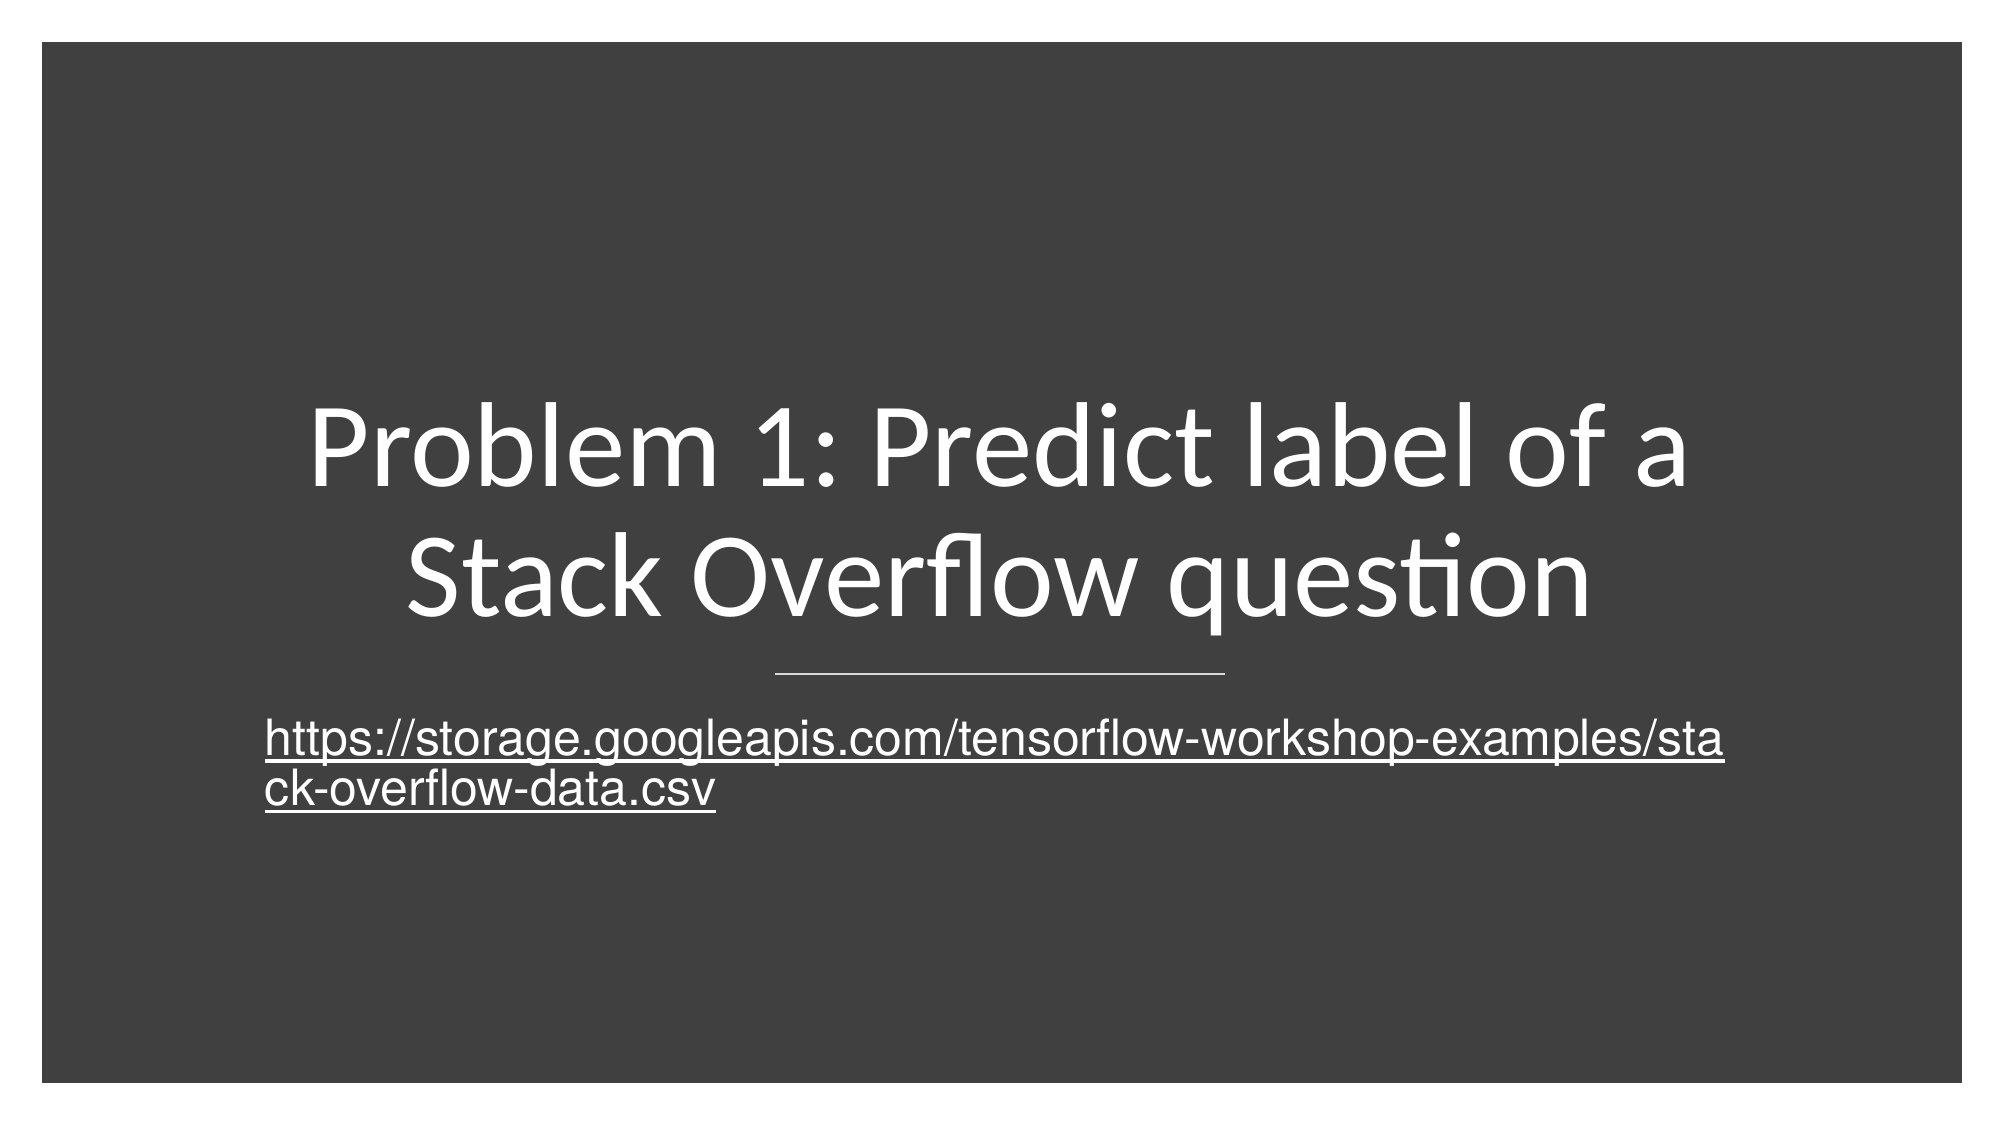

# Problem 1: Predict label of a Stack Overflow question
https://storage.googleapis.com/tensorflow-workshop-examples/stack-overflow-data.csv